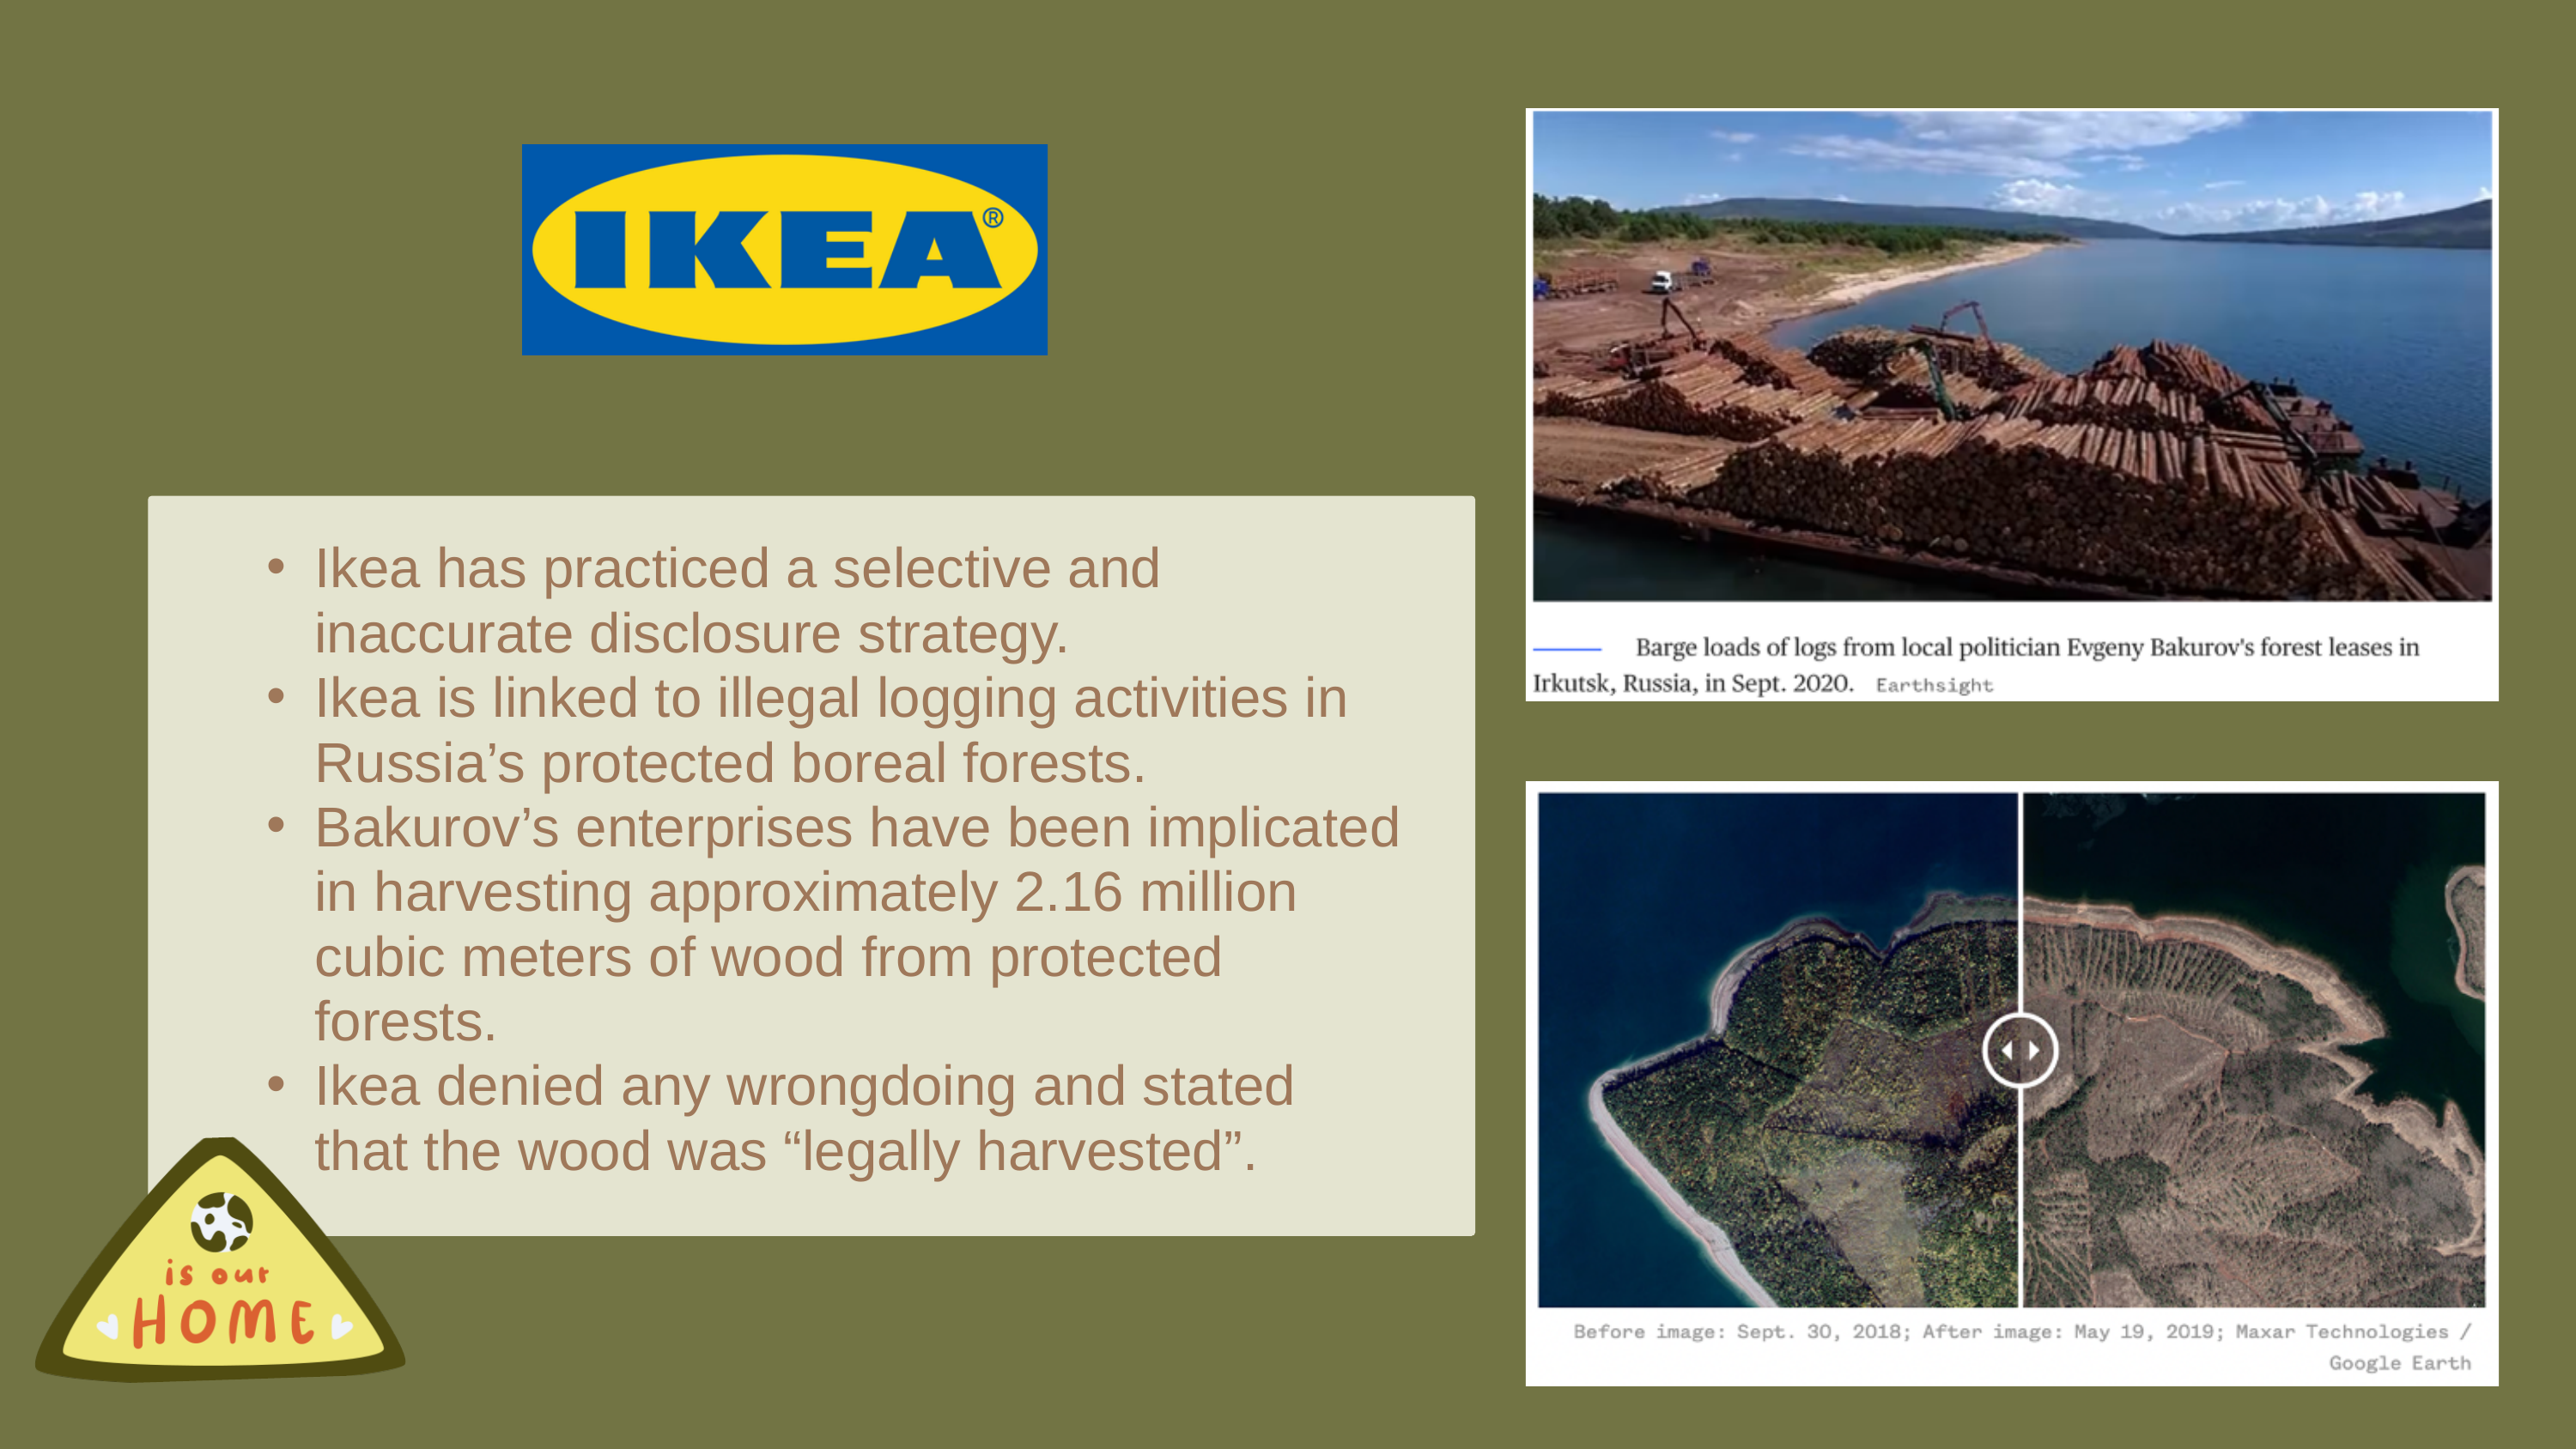

Ikea has practiced a selective and inaccurate disclosure strategy.
Ikea is linked to illegal logging activities in Russia’s protected boreal forests.
Bakurov’s enterprises have been implicated in harvesting approximately 2.16 million cubic meters of wood from protected forests.
Ikea denied any wrongdoing and stated that the wood was “legally harvested”.